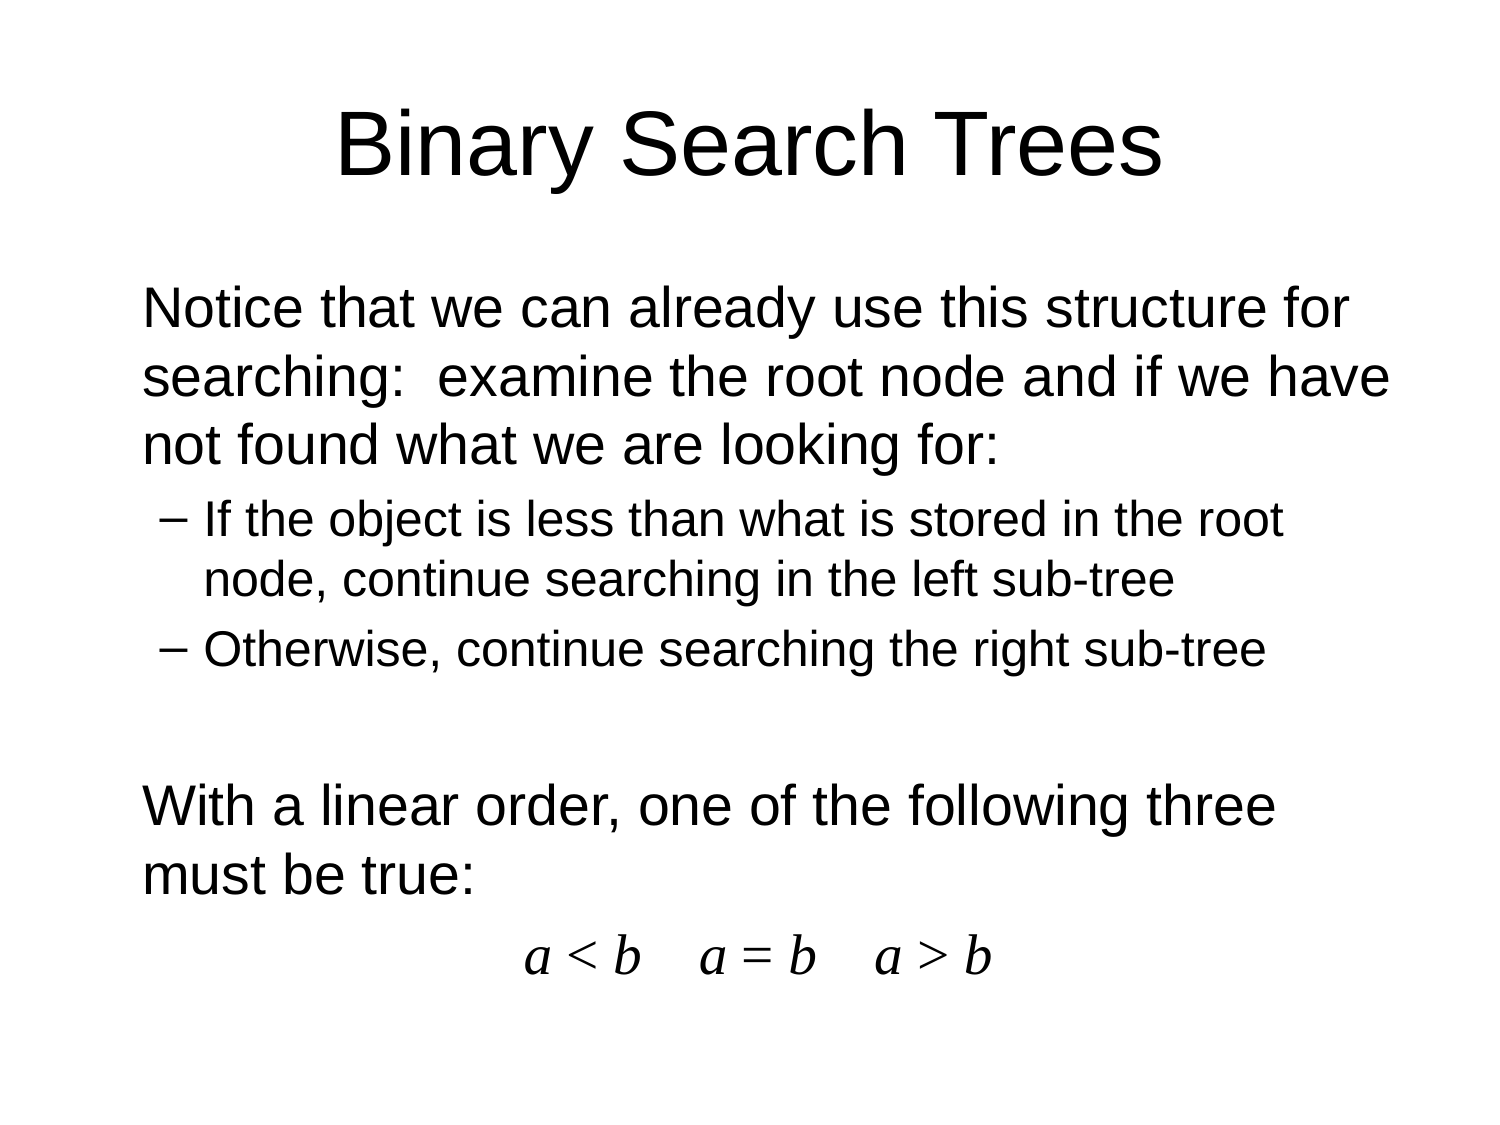

# Binary Search Trees
	Notice that we can already use this structure for searching:  examine the root node and if we have not found what we are looking for:
If the object is less than what is stored in the root node, continue searching in the left sub-tree
Otherwise, continue searching the right sub-tree

	With a linear order, one of the following three must be true:
 a < b    a = b    a > b